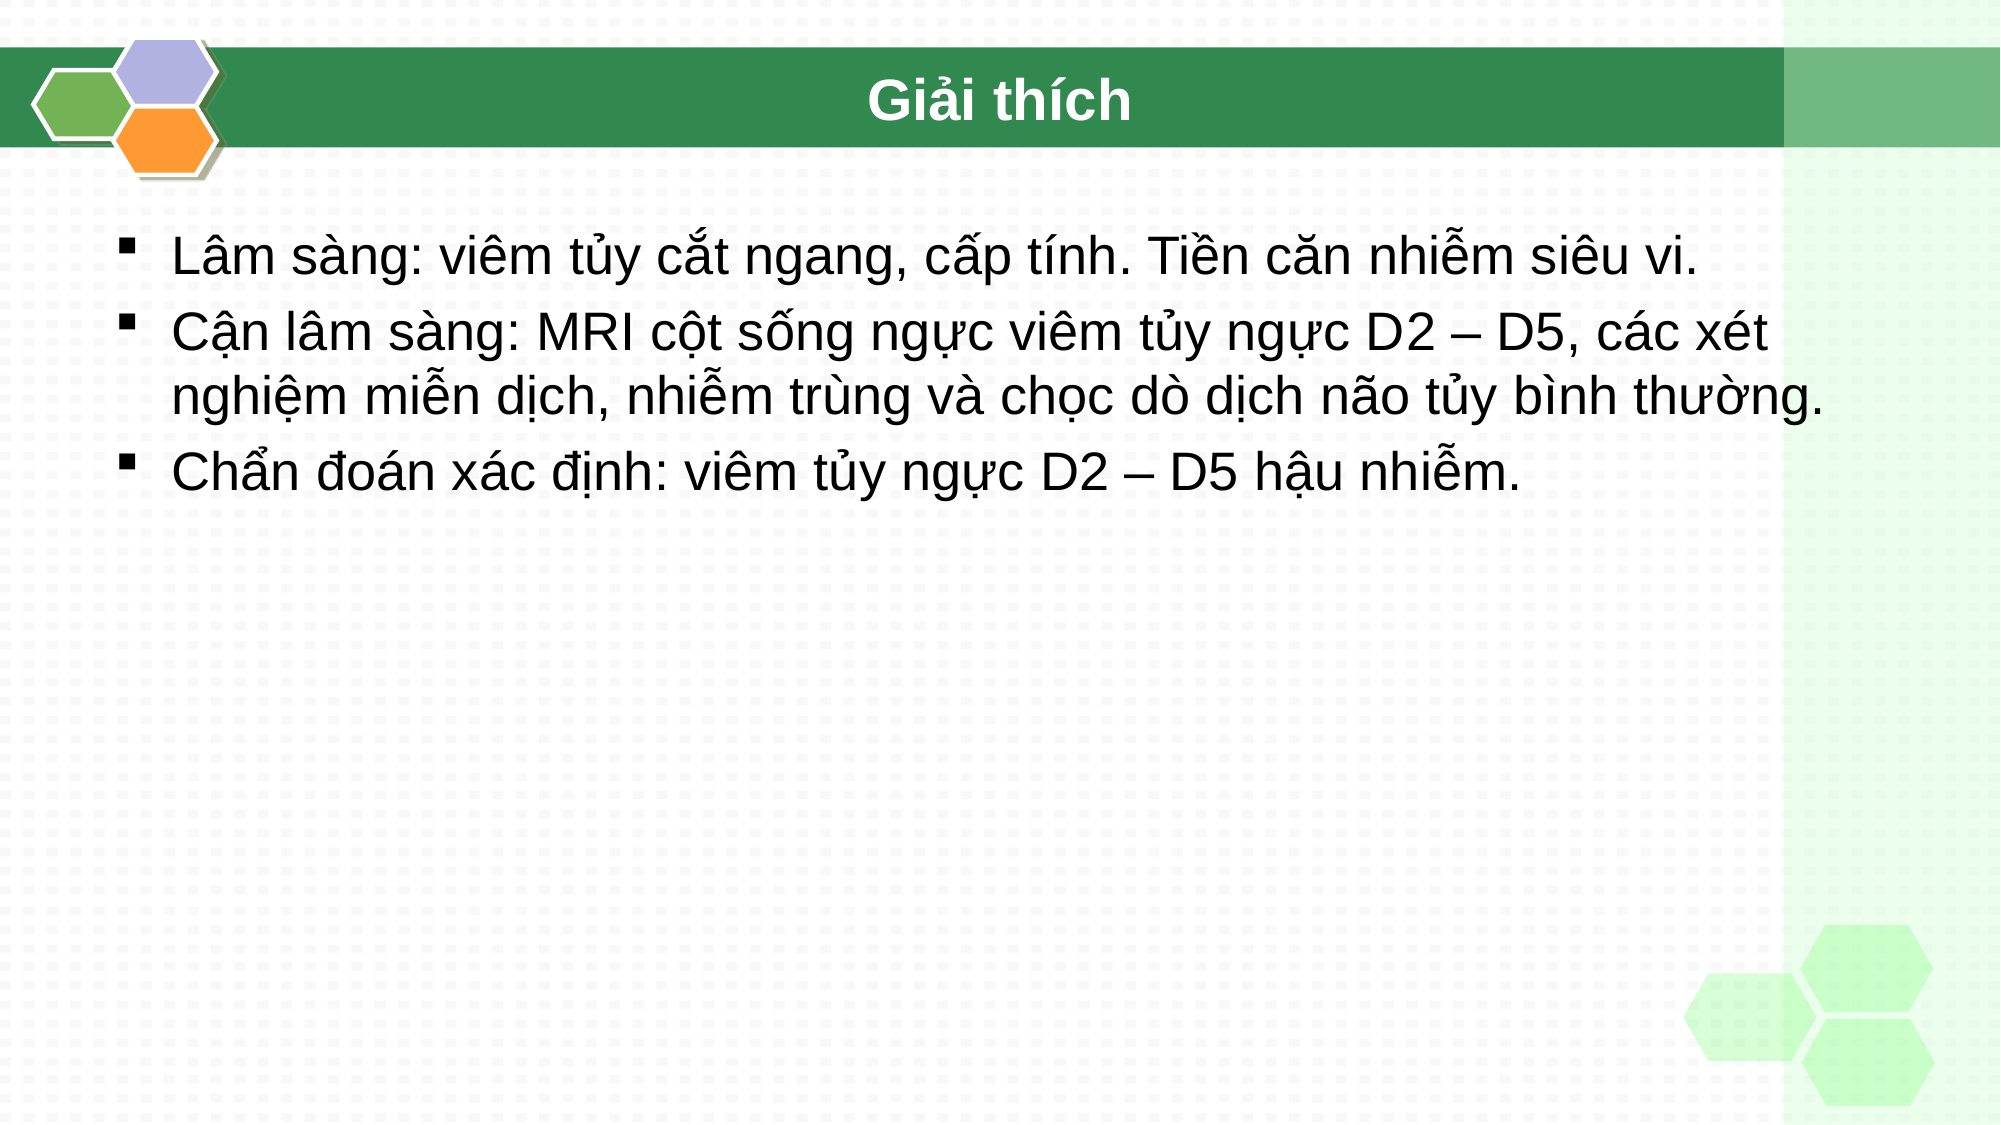

# Giải thích
Lâm sàng: viêm tủy cắt ngang, cấp tính. Tiền căn nhiễm siêu vi.
Cận lâm sàng: MRI cột sống ngực viêm tủy ngực D2 – D5, các xét nghiệm miễn dịch, nhiễm trùng và chọc dò dịch não tủy bình thường.
Chẩn đoán xác định: viêm tủy ngực D2 – D5 hậu nhiễm.